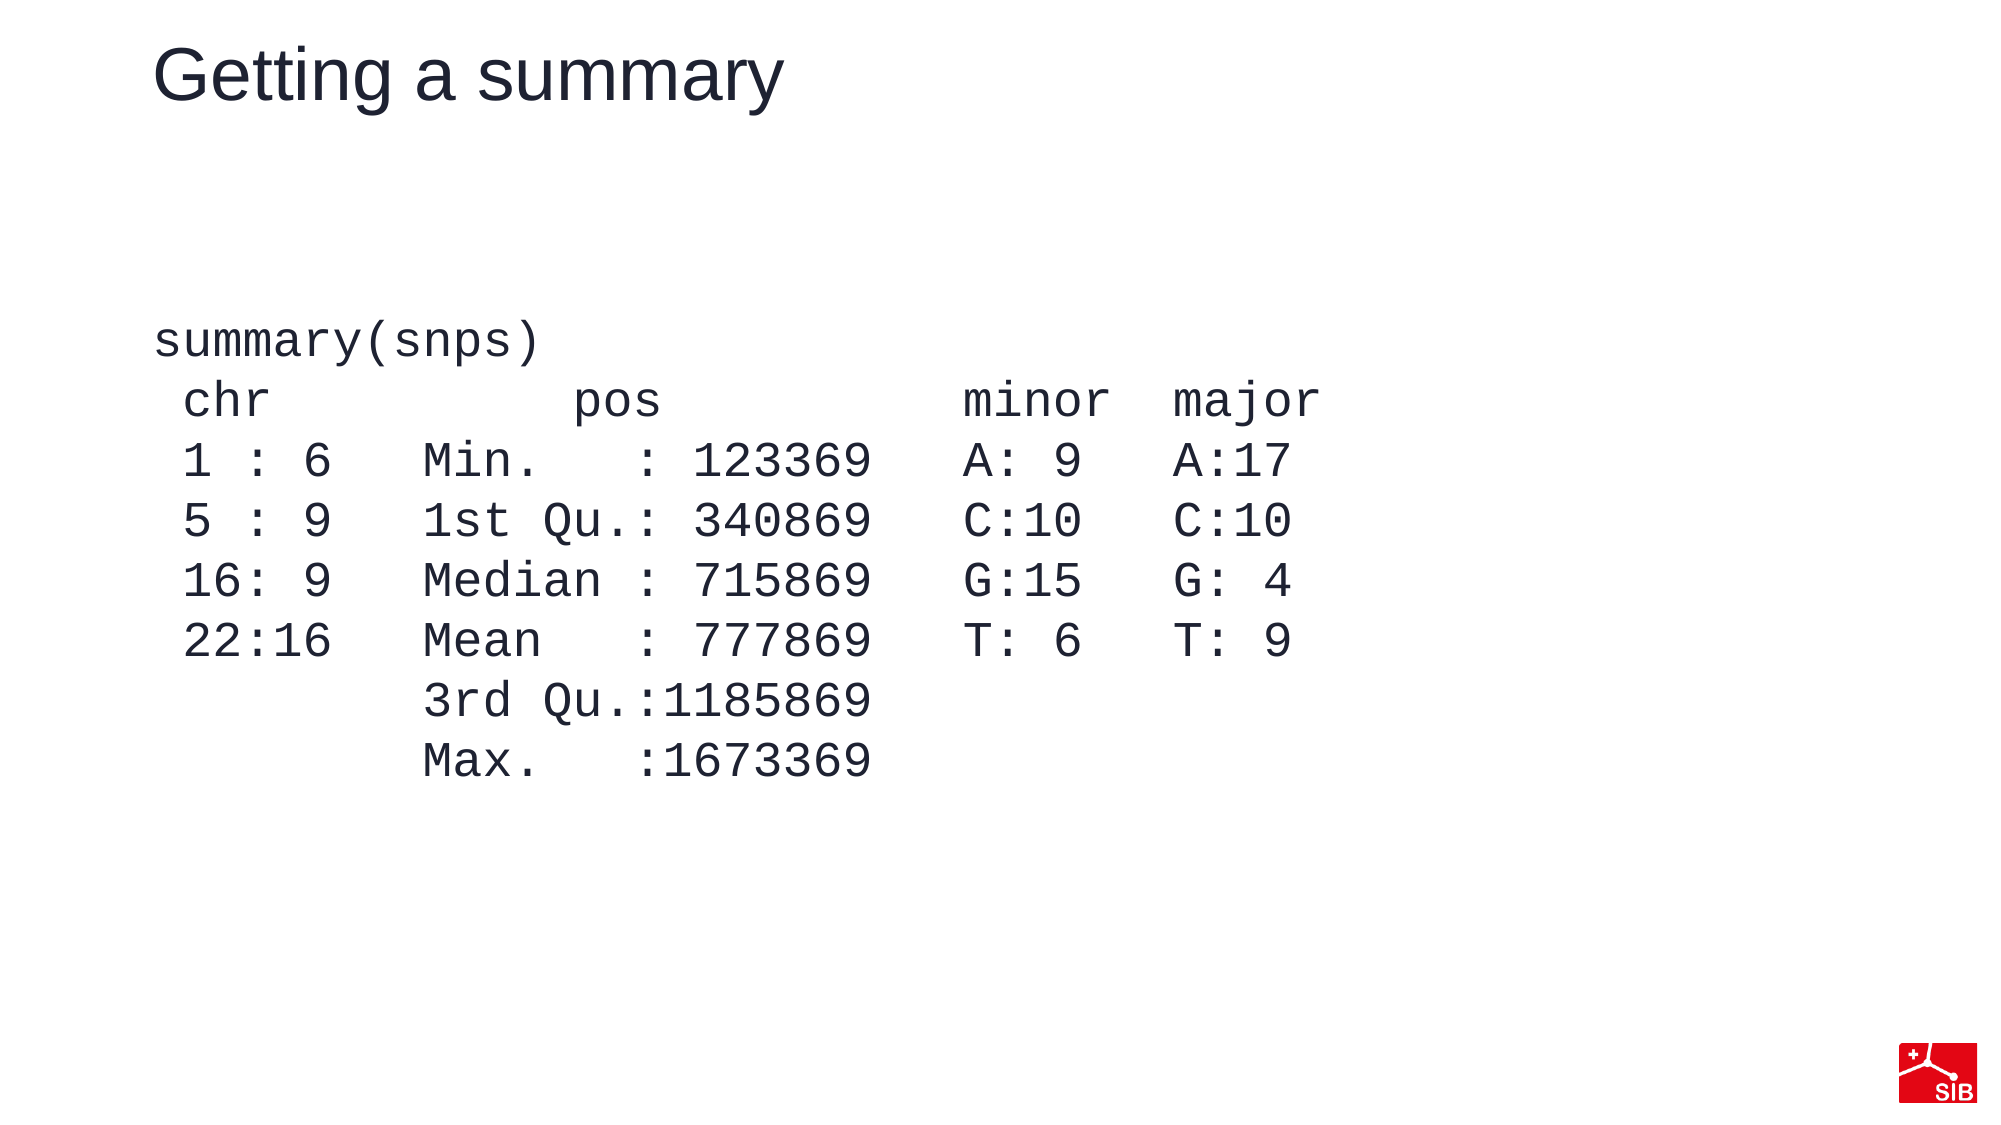

# Getting a summary
summary(snps)
 chr          pos          minor  major
 1 : 6   Min.   : 123369   A: 9   A:17
 5 : 9   1st Qu.: 340869   C:10   C:10
 16: 9   Median : 715869   G:15   G: 4
 22:16   Mean   : 777869   T: 6   T: 9
         3rd Qu.:1185869
         Max.   :1673369